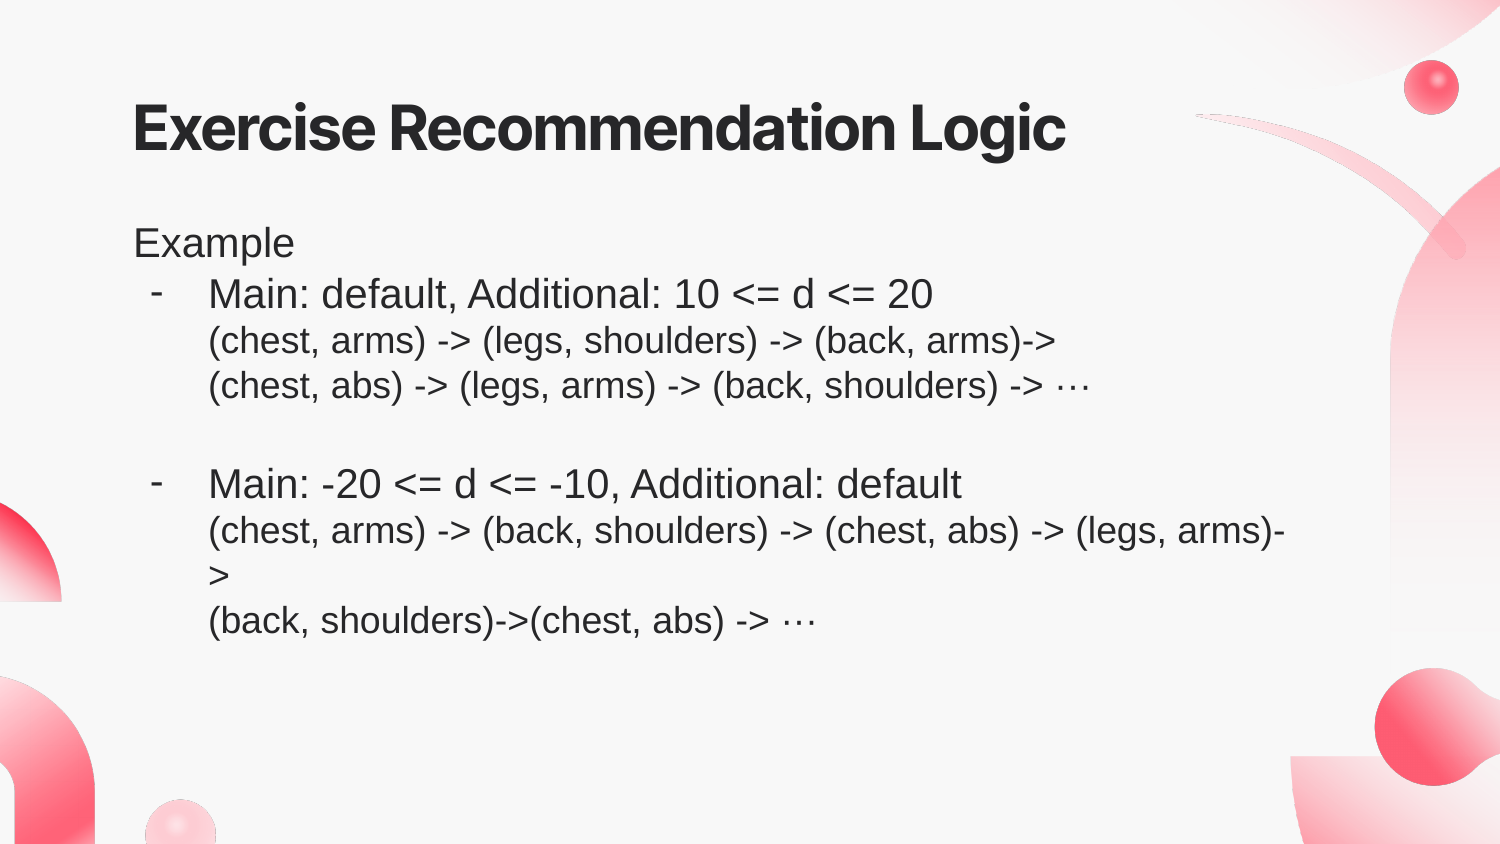

# Exercise Recommendation Logic
Example
Main: default, Additional: 10 <= d <= 20
(chest, arms) -> (legs, shoulders) -> (back, arms)->
(chest, abs) -> (legs, arms) -> (back, shoulders) -> ···

Main: -20 <= d <= -10, Additional: default
(chest, arms) -> (back, shoulders) -> (chest, abs) -> (legs, arms)->
(back, shoulders)->(chest, abs) -> ···